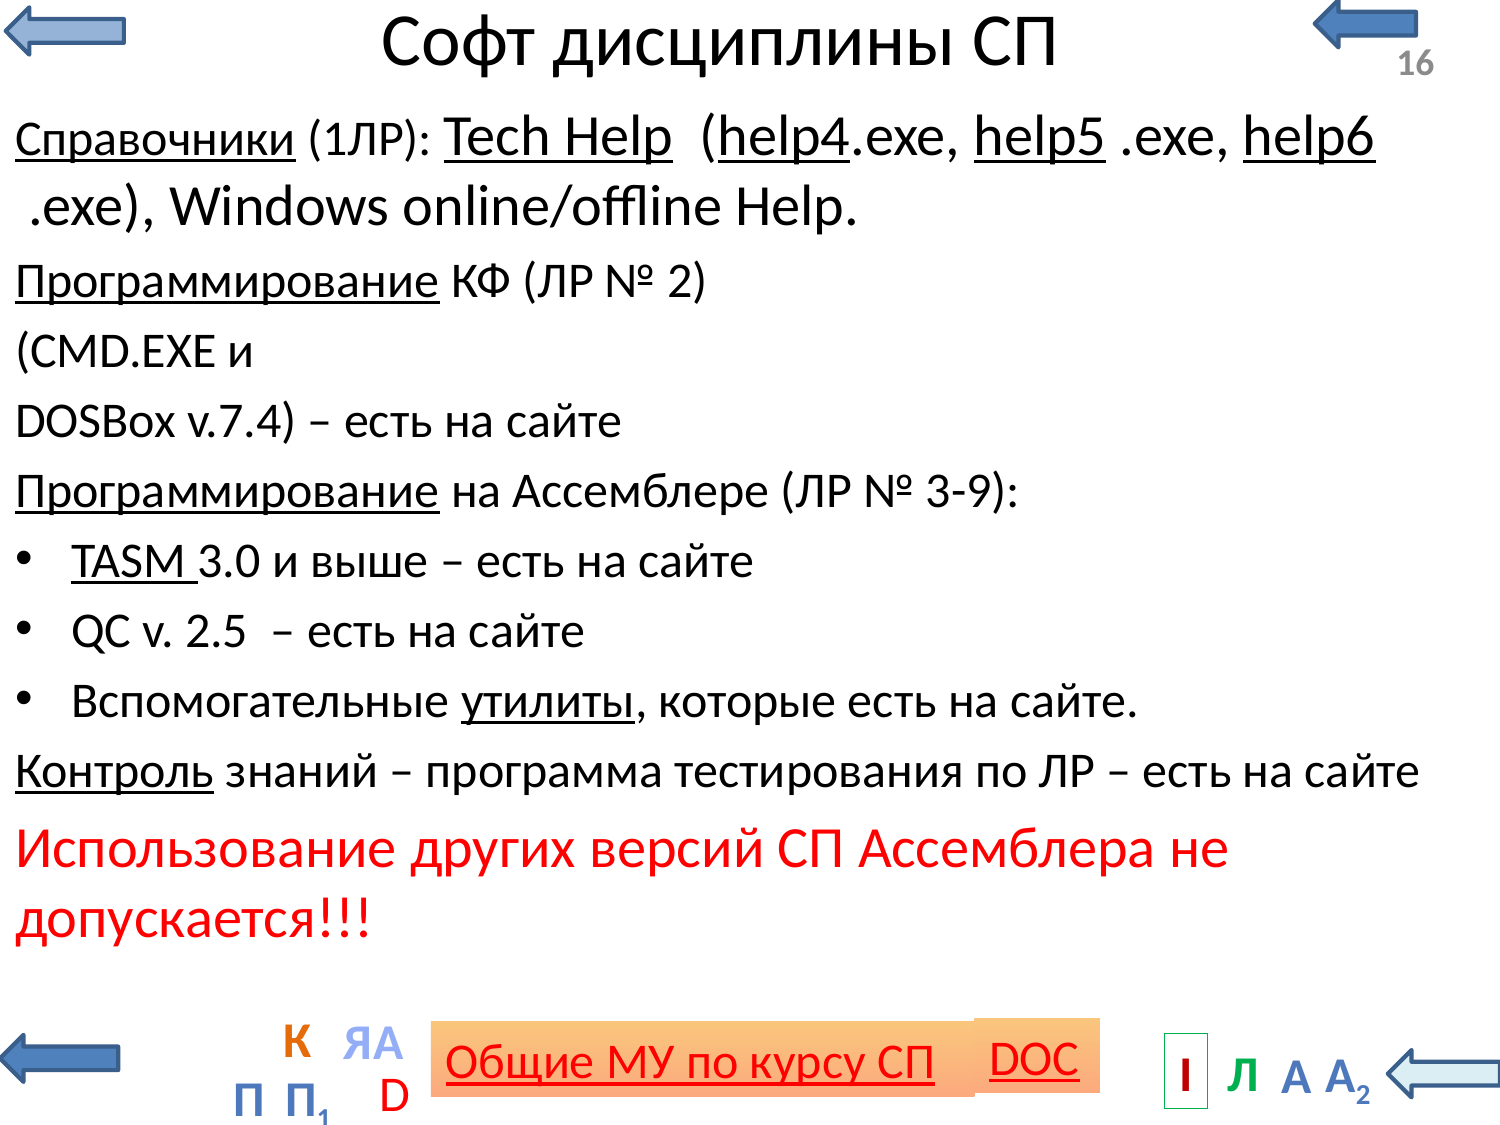

# Софт дисциплины СП
Справочники (1ЛР): Tech Help  (help4.exe, help5 .exe, help6 .exe), Windows online/offline Help.
Программирование КФ (ЛР № 2)
(CMD.EXE и
DOSBox v.7.4) – есть на сайте
Программирование на Ассемблере (ЛР № 3-9):
TASM 3.0 и выше – есть на сайте
QC v. 2.5  – есть на сайте
Вспомогательные утилиты, которые есть на сайте.
Контроль знаний – программа тестирования по ЛР – есть на сайте
Использование других версий СП Ассемблера не допускается!!!